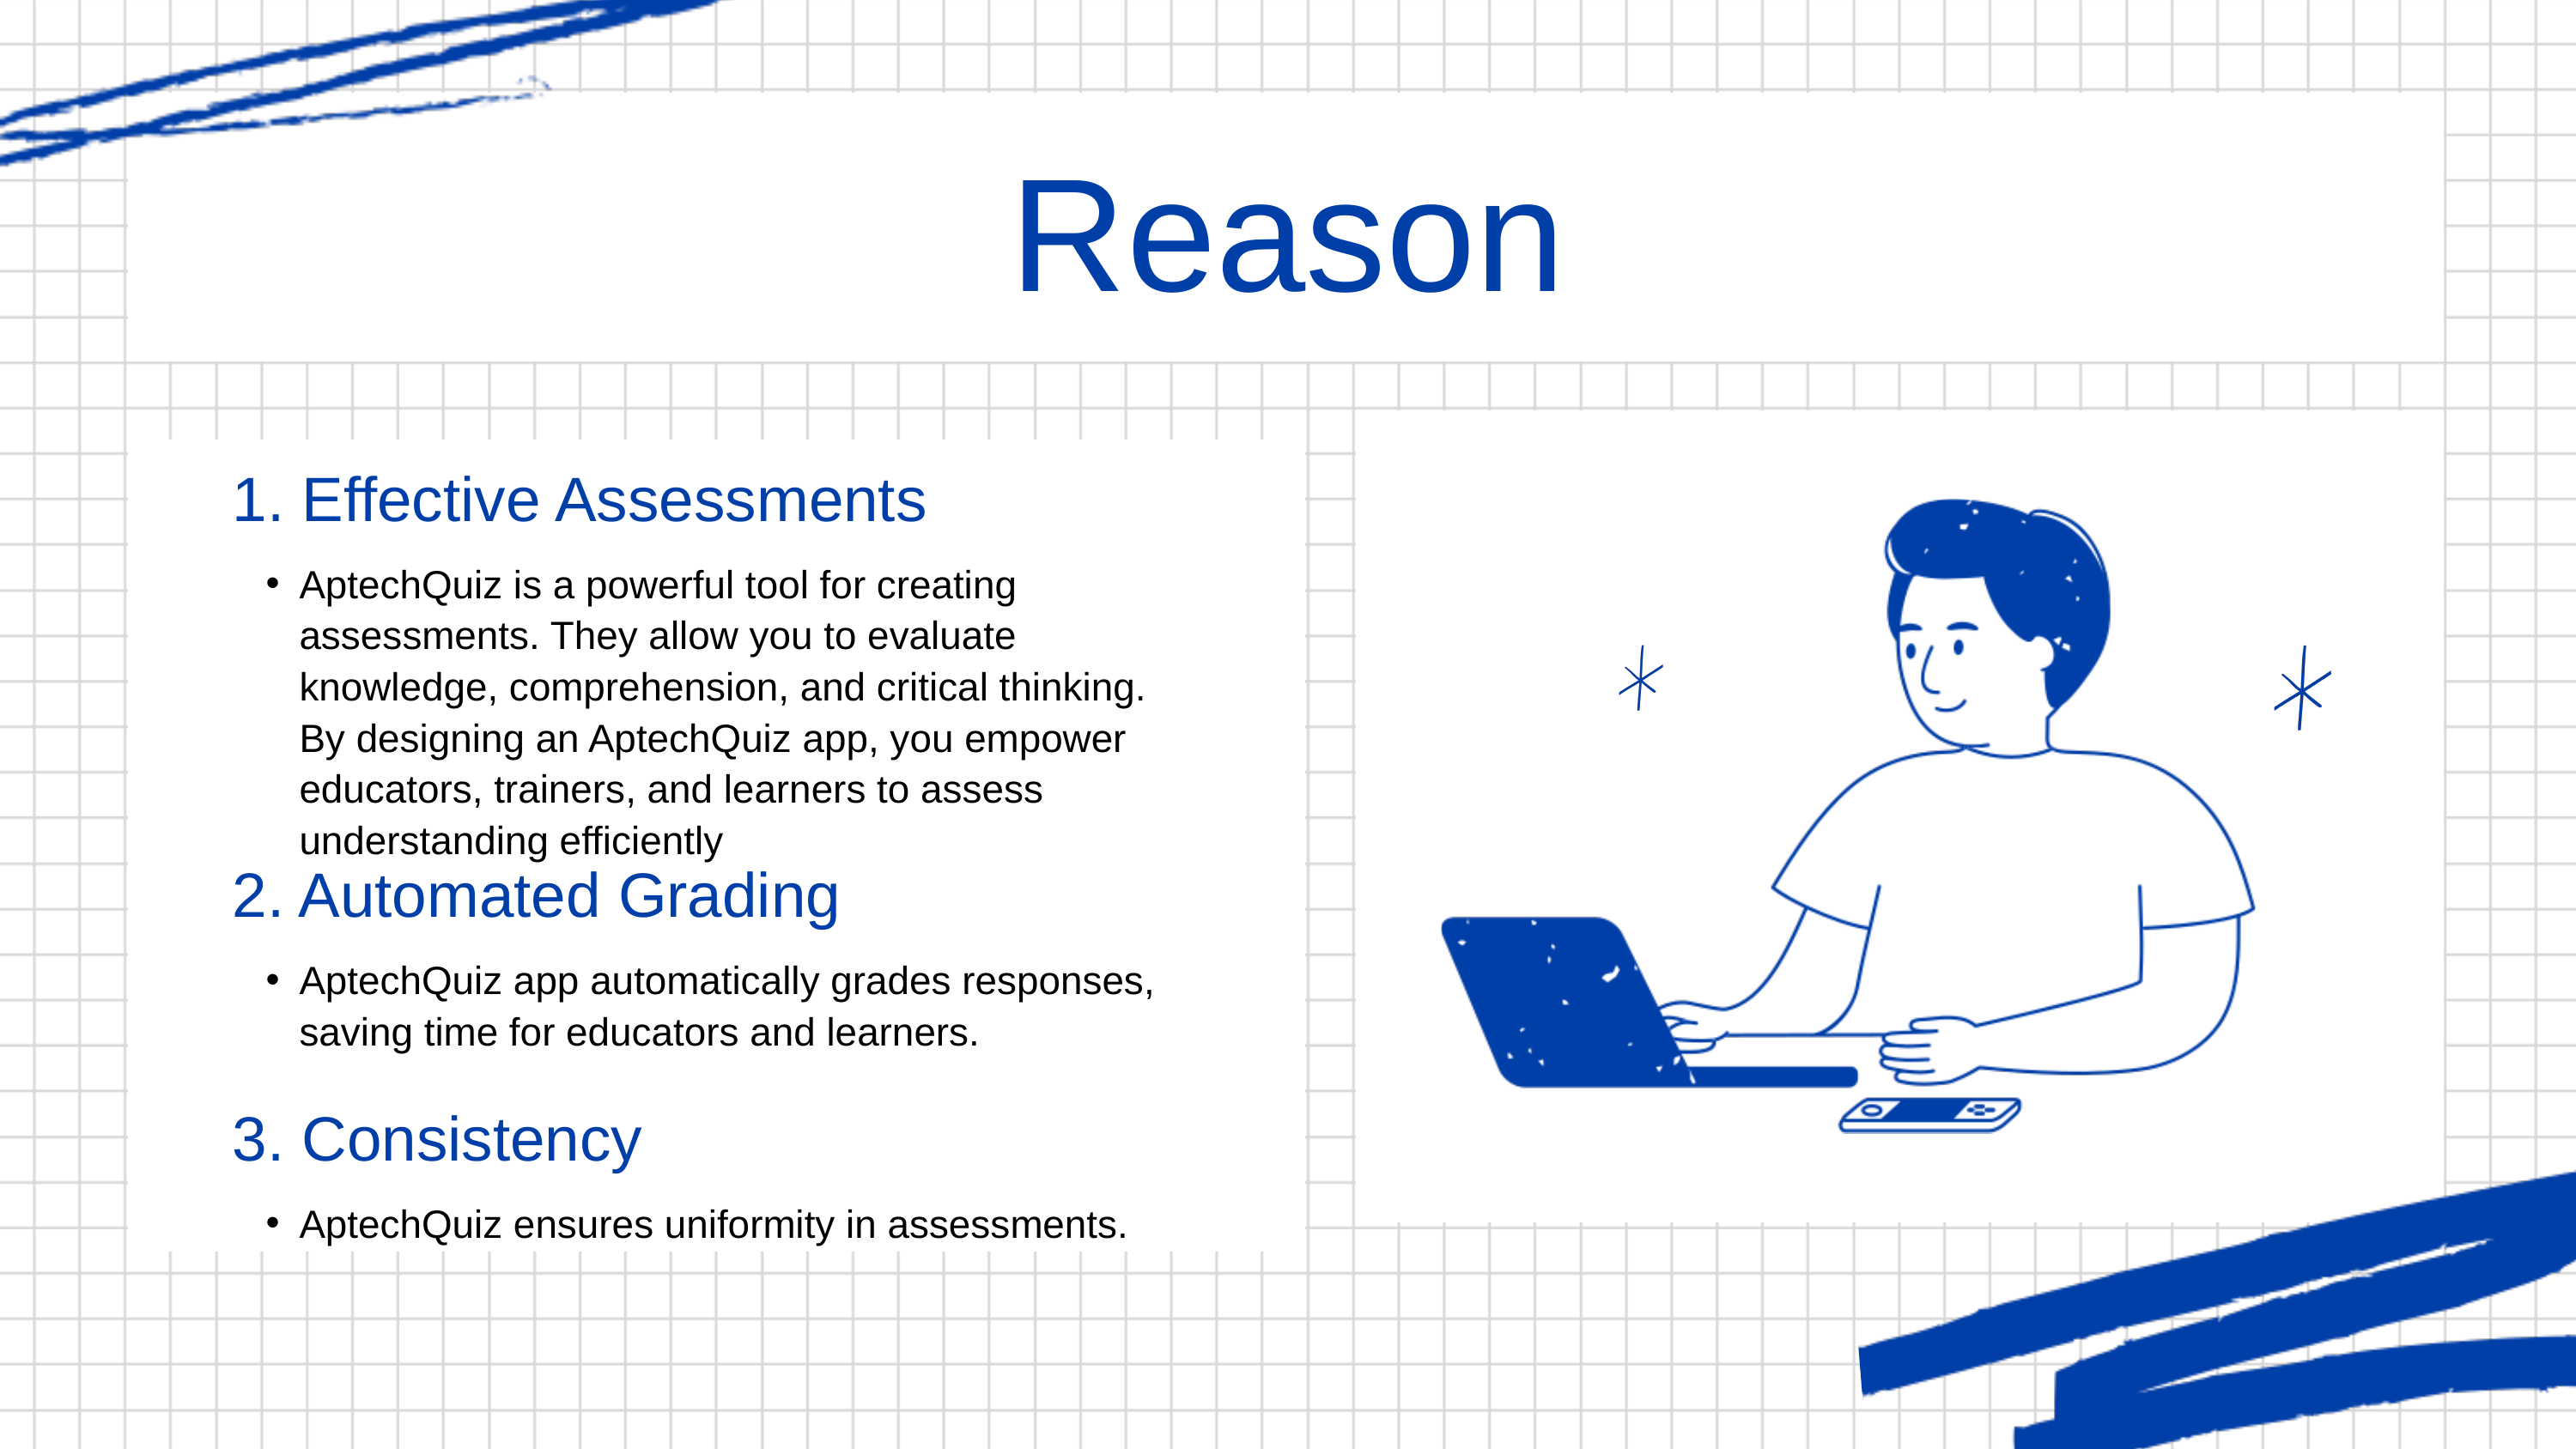

Reason

1. Effective Assessments
AptechQuiz is a powerful tool for creating assessments. They allow you to evaluate knowledge, comprehension, and critical thinking. By designing an AptechQuiz app, you empower educators, trainers, and learners to assess understanding efficiently
2. Automated Grading
AptechQuiz app automatically grades responses, saving time for educators and learners.
3. Consistency
AptechQuiz ensures uniformity in assessments.